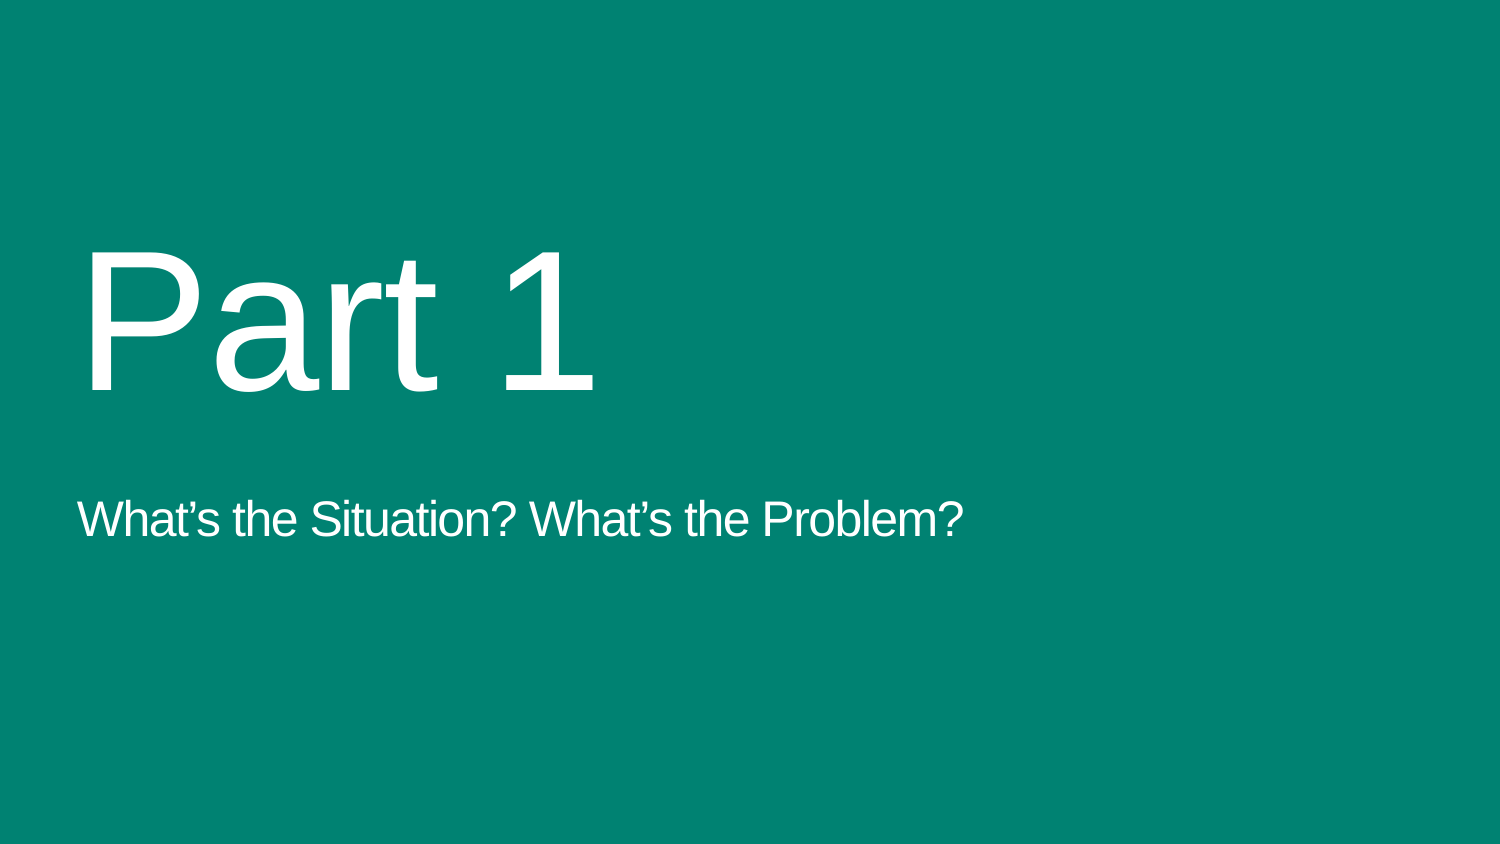

Part 1
What’s the Situation? What’s the Problem?